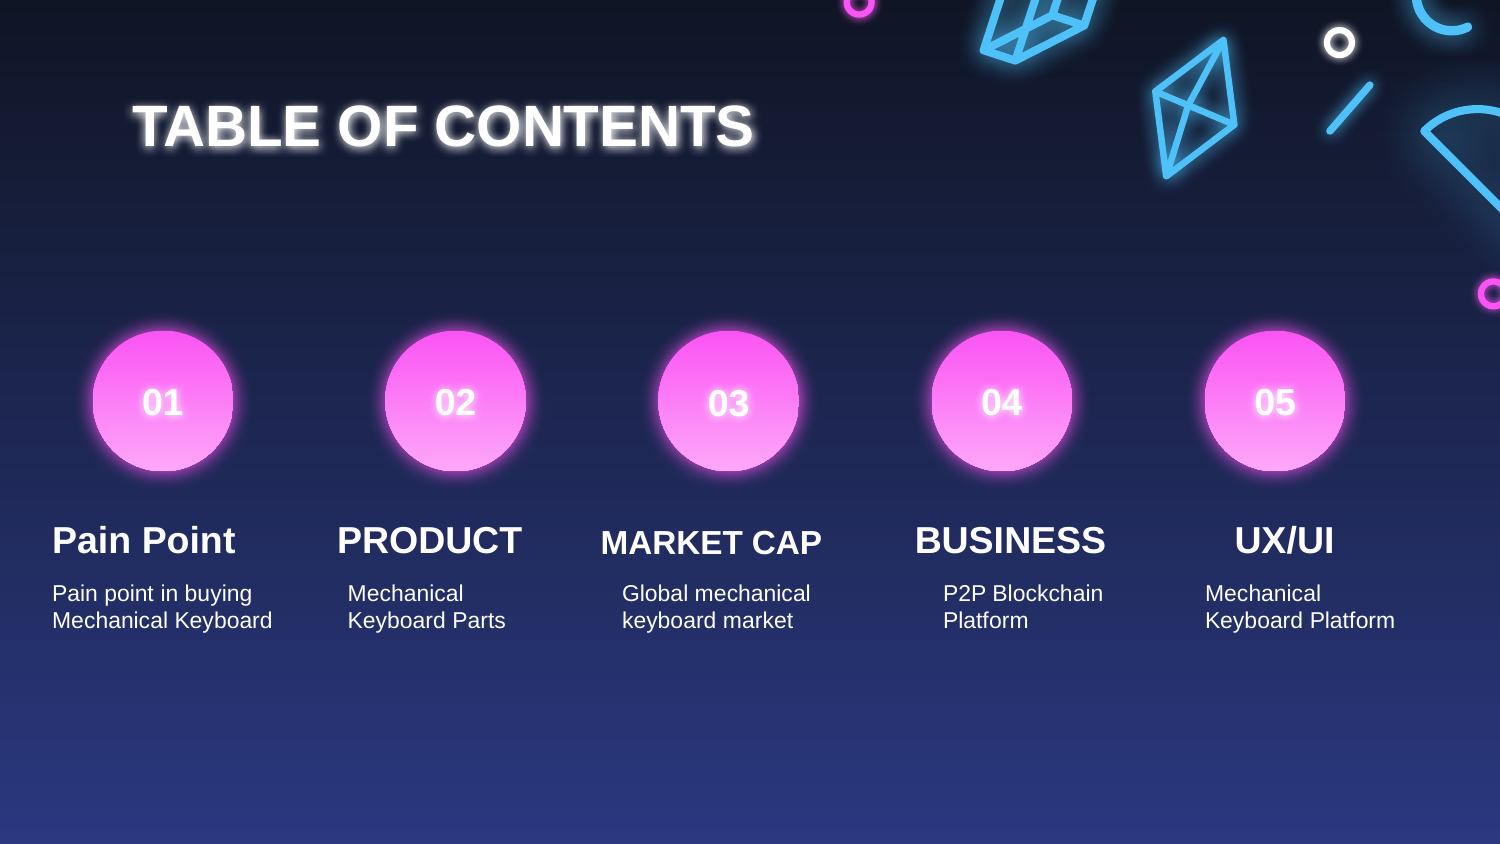

# TABLE OF CONTENTS

02
04
05
01
03
Pain Point
PRODUCT
MARKET CAP
BUSINESS
UX/UI
Pain point in buying Mechanical Keyboard

Mechanical Keyboard Parts
Global mechanical keyboard market
P2P Blockchain Platform
Mechanical Keyboard Platform